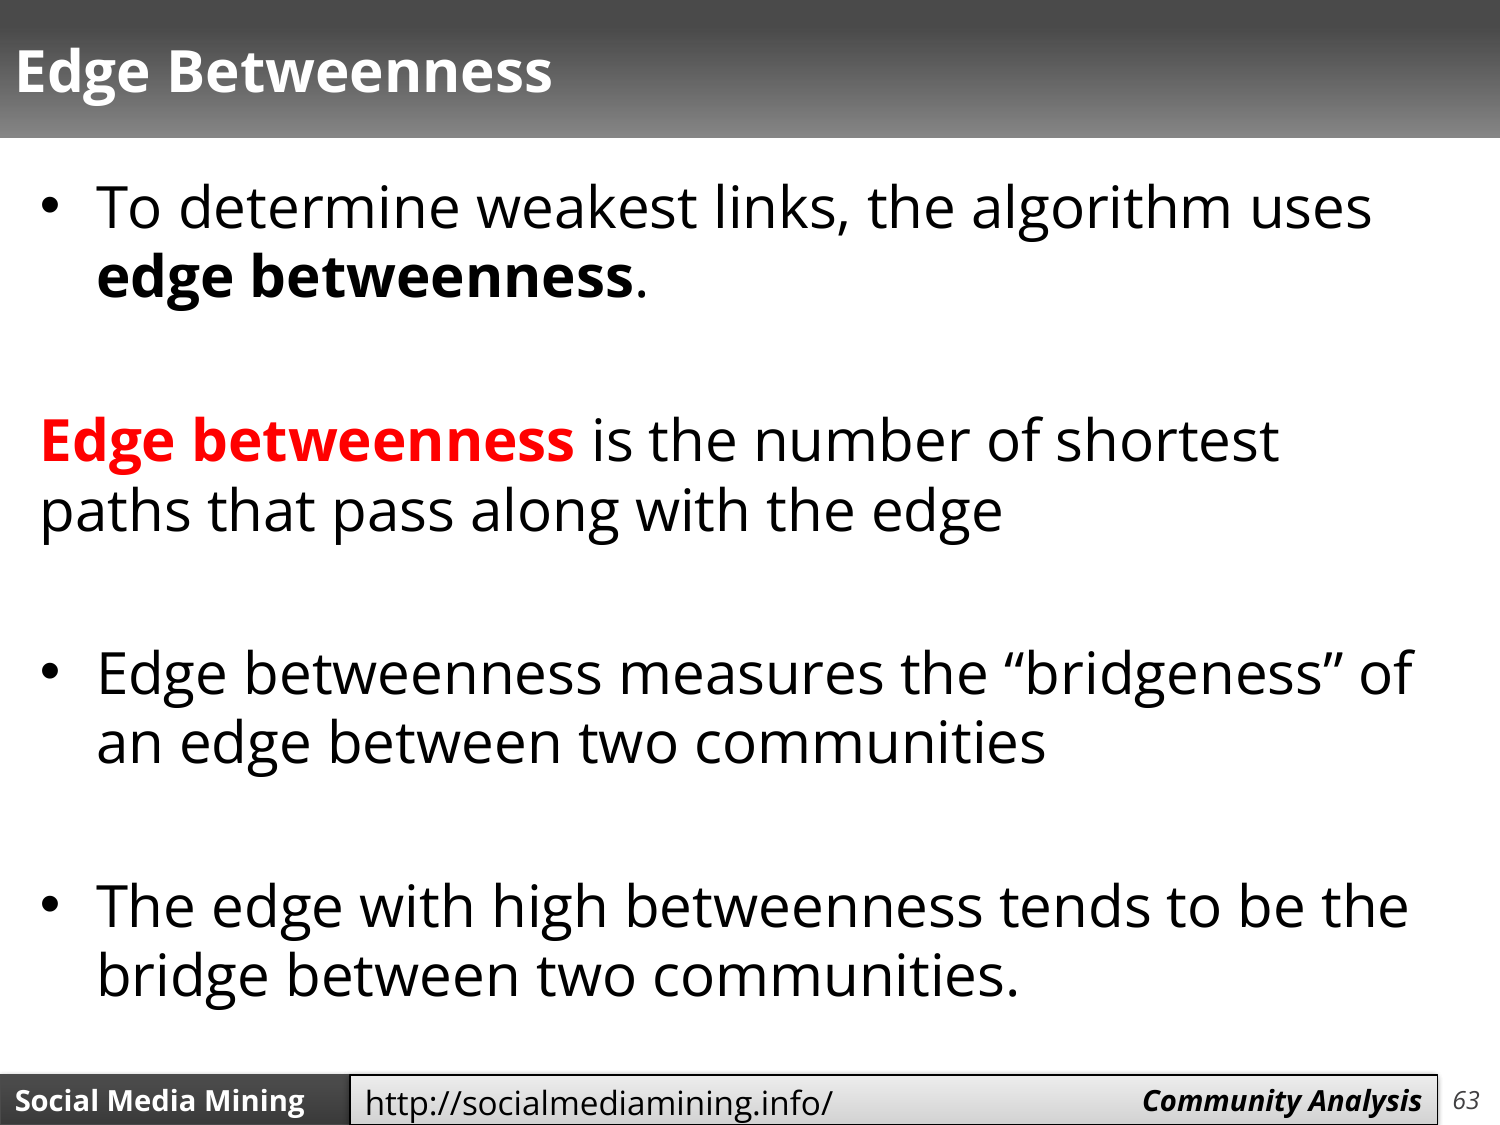

# Edge Betweenness
To determine weakest links, the algorithm uses edge betweenness.

Edge betweenness is the number of shortest paths that pass along with the edge

Edge betweenness measures the “bridgeness” of an edge between two communities

The edge with high betweenness tends to be the bridge between two communities.